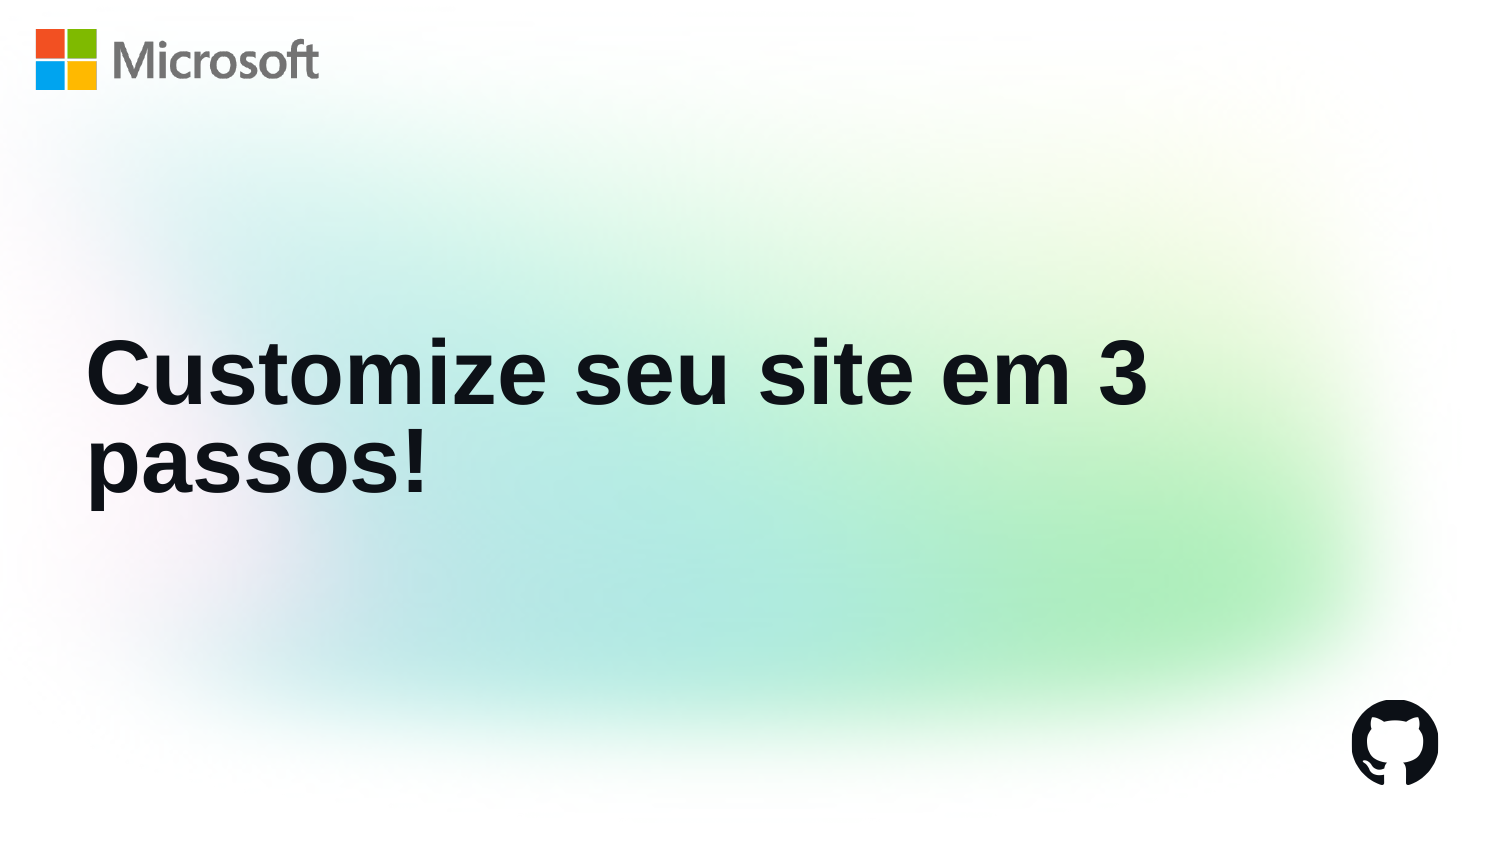

# Customize seu site em 3 passos!